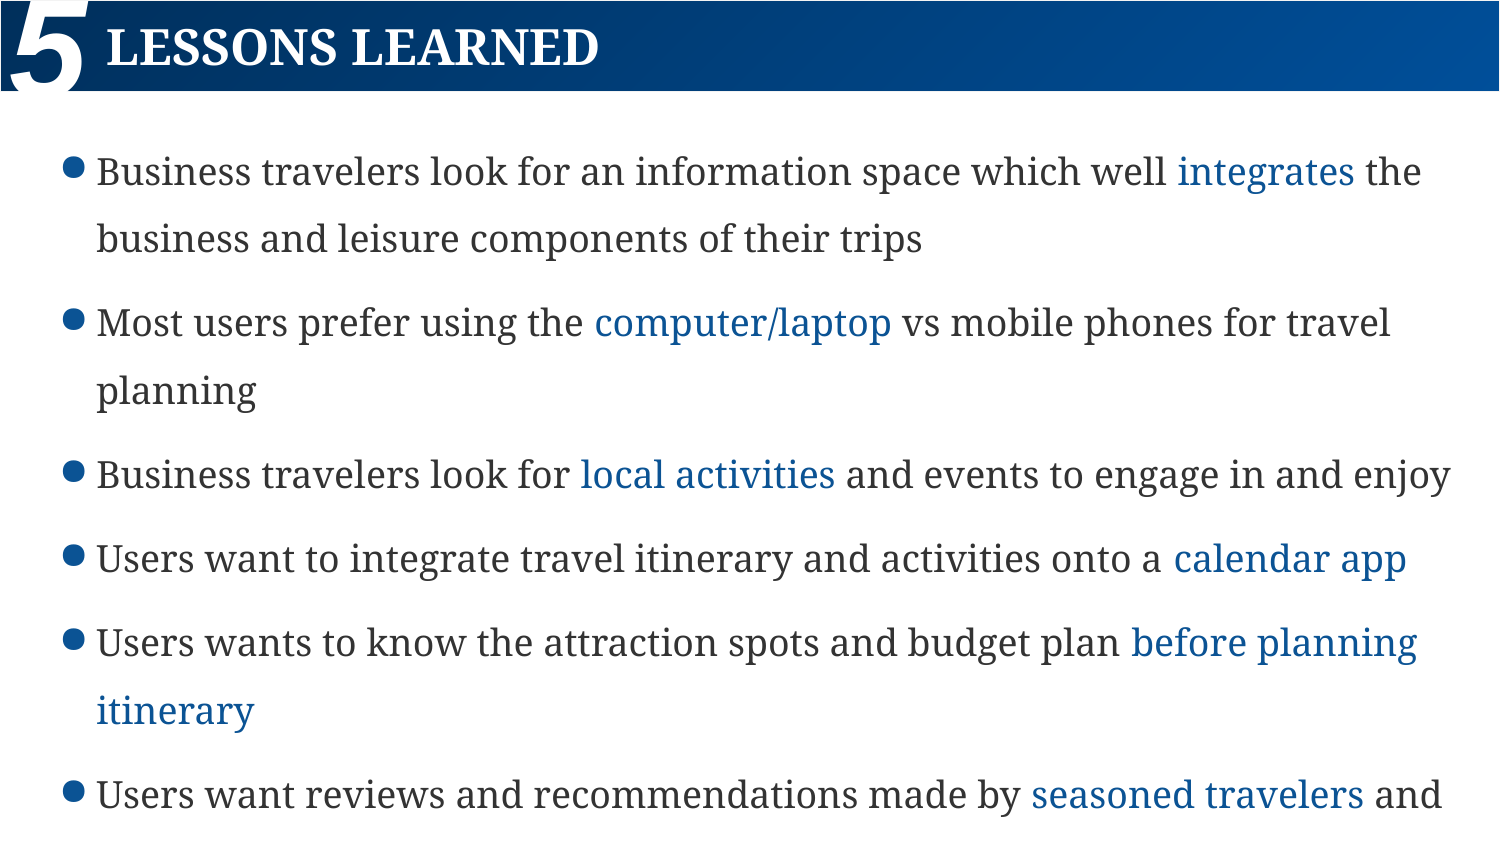

LESSONS LEARNED
5
Business travelers look for an information space which well integrates the business and leisure components of their trips
Most users prefer using the computer/laptop vs mobile phones for travel planning
Business travelers look for local activities and events to engage in and enjoy
Users want to integrate travel itinerary and activities onto a calendar app
Users wants to know the attraction spots and budget plan before planning itinerary
Users want reviews and recommendations made by seasoned travelers and locals
Our research shows that the term ‘Bleisure Travel’ can be polarizing